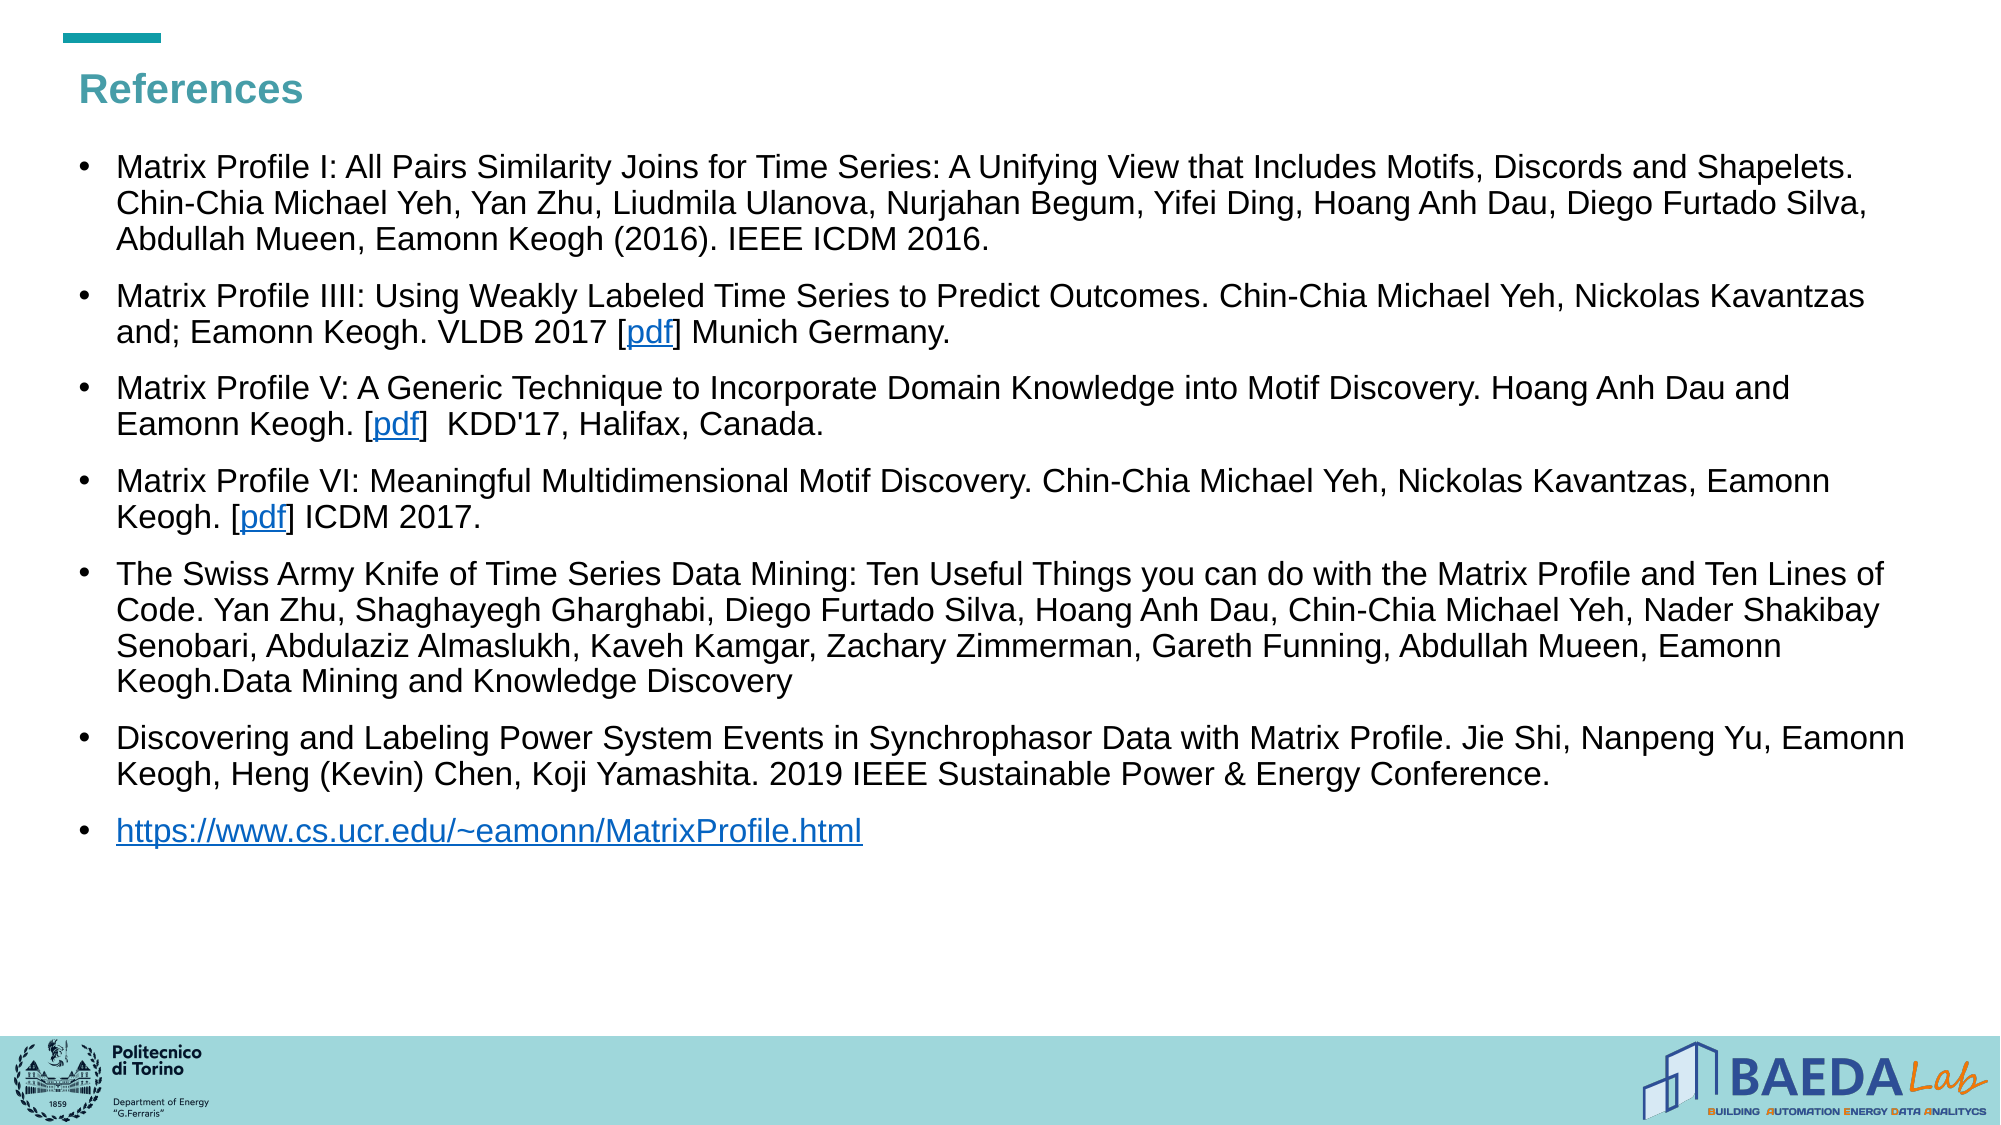

# References
Matrix Profile I: All Pairs Similarity Joins for Time Series: A Unifying View that Includes Motifs, Discords and Shapelets. Chin-Chia Michael Yeh, Yan Zhu, Liudmila Ulanova, Nurjahan Begum, Yifei Ding, Hoang Anh Dau, Diego Furtado Silva, Abdullah Mueen, Eamonn Keogh (2016). IEEE ICDM 2016.
Matrix Profile IIII: Using Weakly Labeled Time Series to Predict Outcomes. Chin-Chia Michael Yeh, Nickolas Kavantzas and; Eamonn Keogh. VLDB 2017 [pdf] Munich Germany.
Matrix Profile V: A Generic Technique to Incorporate Domain Knowledge into Motif Discovery. Hoang Anh Dau and Eamonn Keogh. [pdf]  KDD'17, Halifax, Canada.
Matrix Profile VI: Meaningful Multidimensional Motif Discovery. Chin-Chia Michael Yeh, Nickolas Kavantzas, Eamonn Keogh. [pdf] ICDM 2017.
The Swiss Army Knife of Time Series Data Mining: Ten Useful Things you can do with the Matrix Profile and Ten Lines of Code. Yan Zhu, Shaghayegh Gharghabi, Diego Furtado Silva, Hoang Anh Dau, Chin-Chia Michael Yeh, Nader Shakibay Senobari, Abdulaziz Almaslukh, Kaveh Kamgar, Zachary Zimmerman, Gareth Funning, Abdullah Mueen, Eamonn Keogh.Data Mining and Knowledge Discovery
Discovering and Labeling Power System Events in Synchrophasor Data with Matrix Profile. Jie Shi, Nanpeng Yu, Eamonn Keogh, Heng (Kevin) Chen, Koji Yamashita. 2019 IEEE Sustainable Power & Energy Conference.
https://www.cs.ucr.edu/~eamonn/MatrixProfile.html